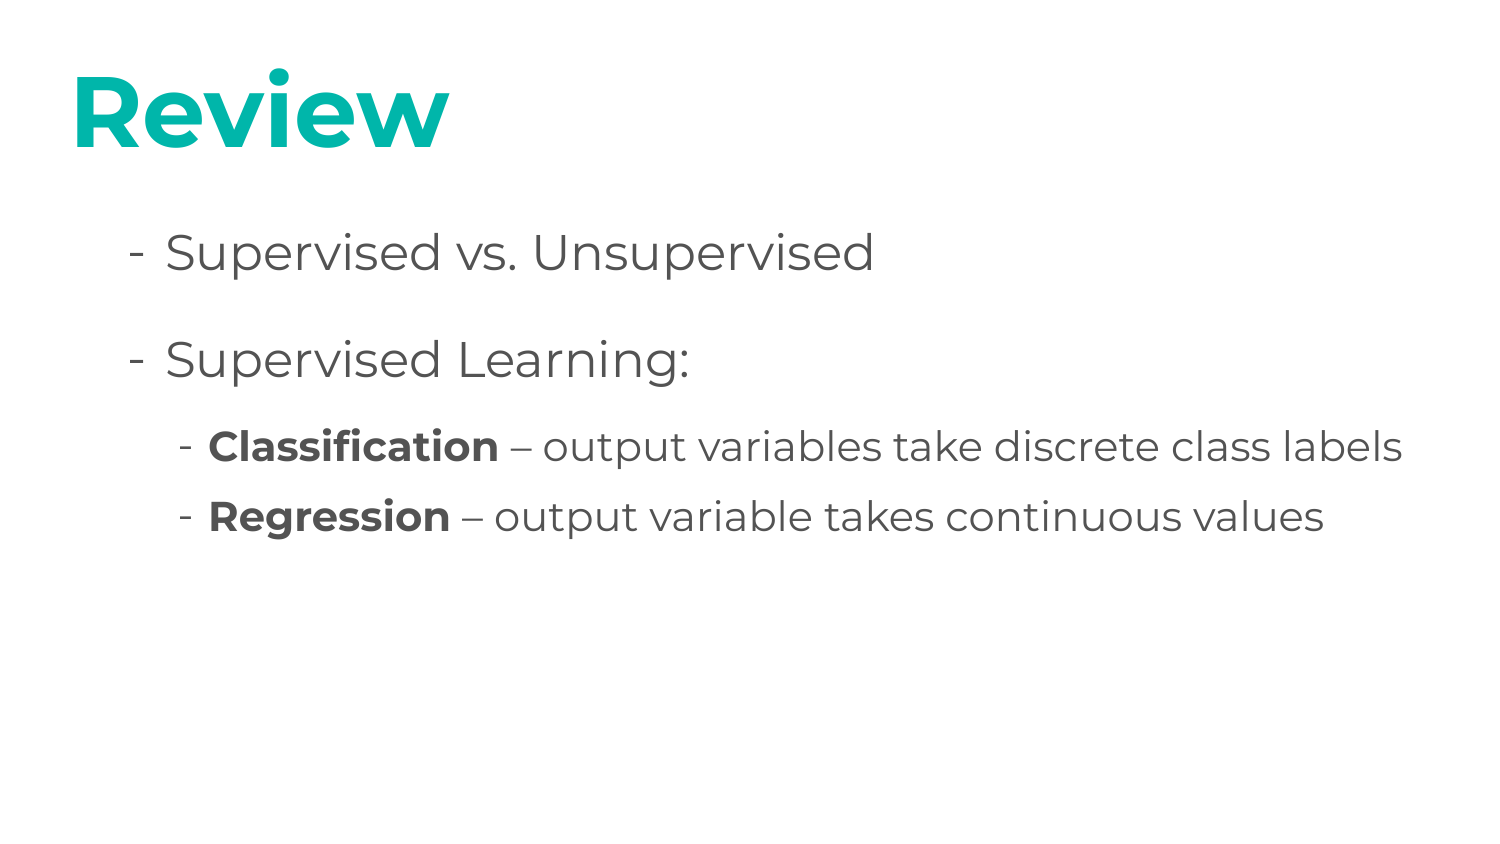

# Review
Supervised vs. Unsupervised
Supervised Learning:
Classification – output variables take discrete class labels
Regression – output variable takes continuous values